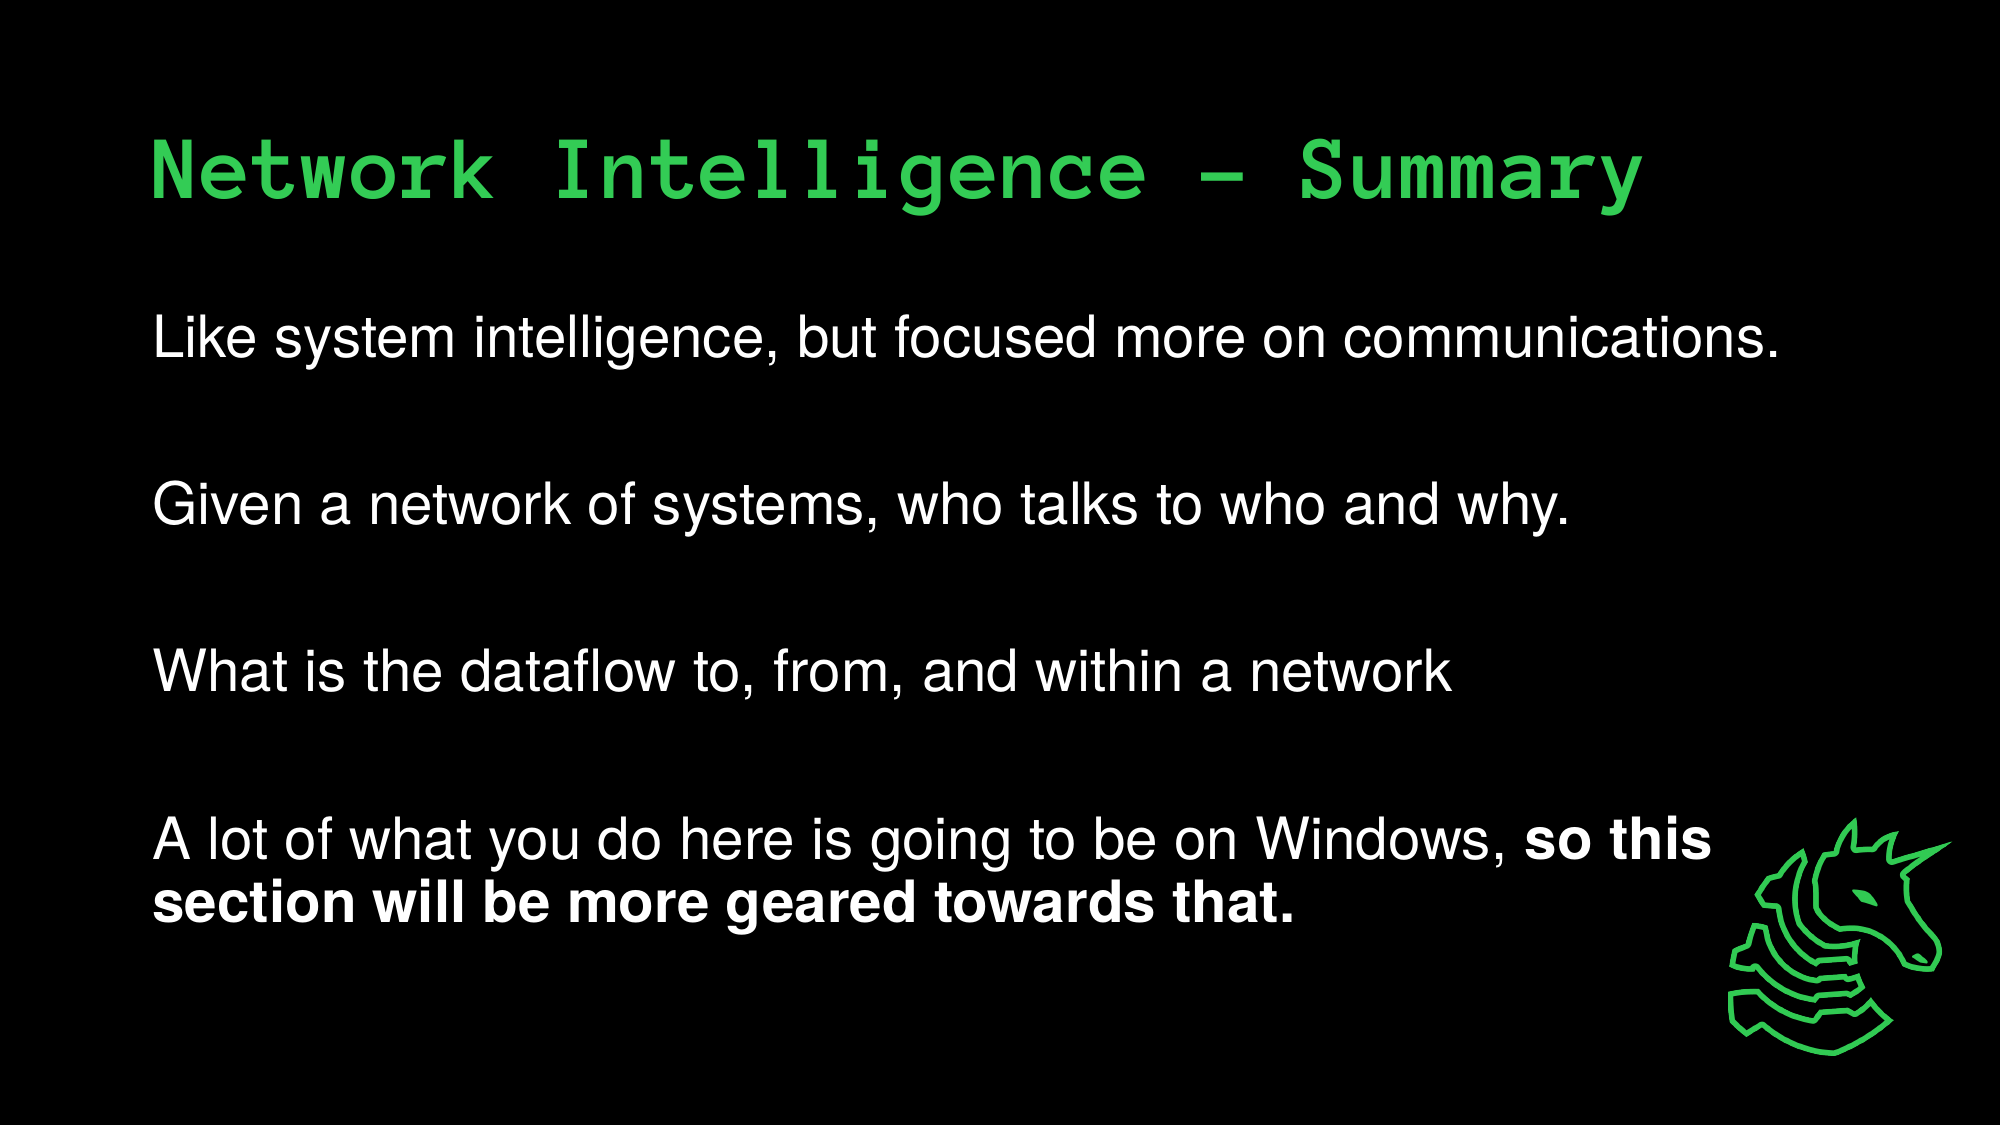

# Network Intelligence - Summary
Like system intelligence, but focused more on communications.

Given a network of systems, who talks to who and why.

What is the dataflow to, from, and within a network

A lot of what you do here is going to be on Windows, so this section will be more geared towards that.